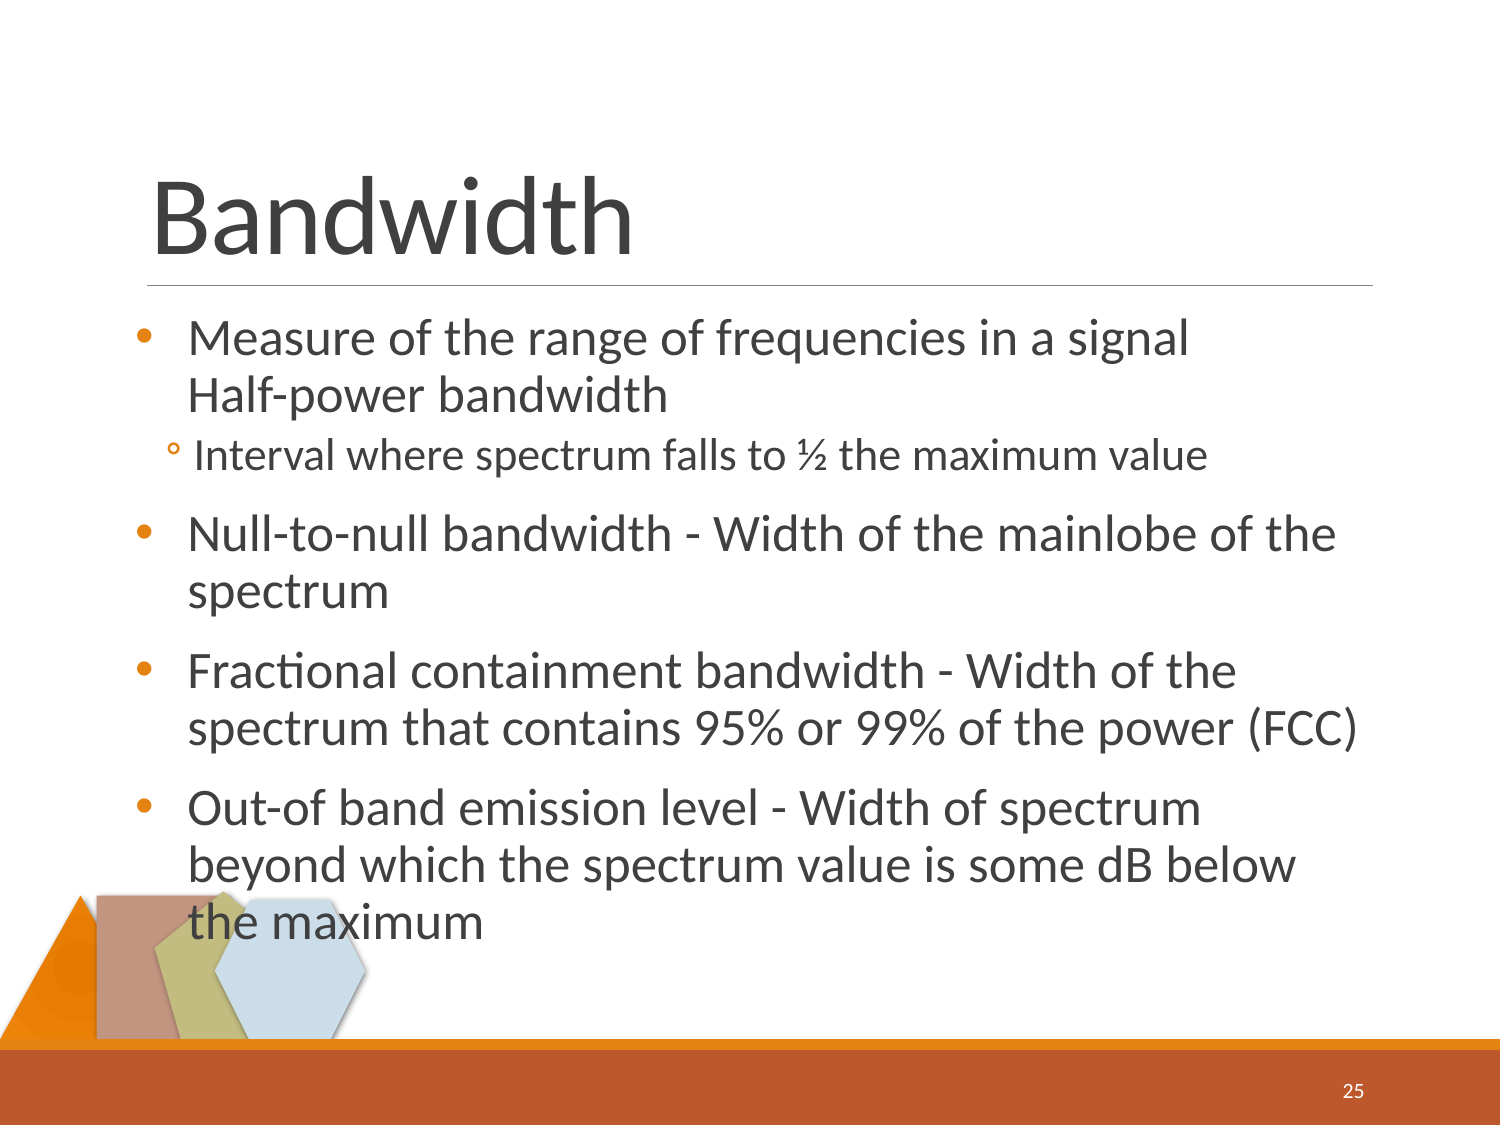

# Bandwidth
Measure of the range of frequencies in a signal
Half-power bandwidth
Interval where spectrum falls to ½ the maximum value
Null-to-null bandwidth - Width of the mainlobe of the spectrum
Fractional containment bandwidth - Width of the spectrum that contains 95% or 99% of the power (FCC)
Out-of band emission level - Width of spectrum beyond which the spectrum value is some dB below the maximum
25